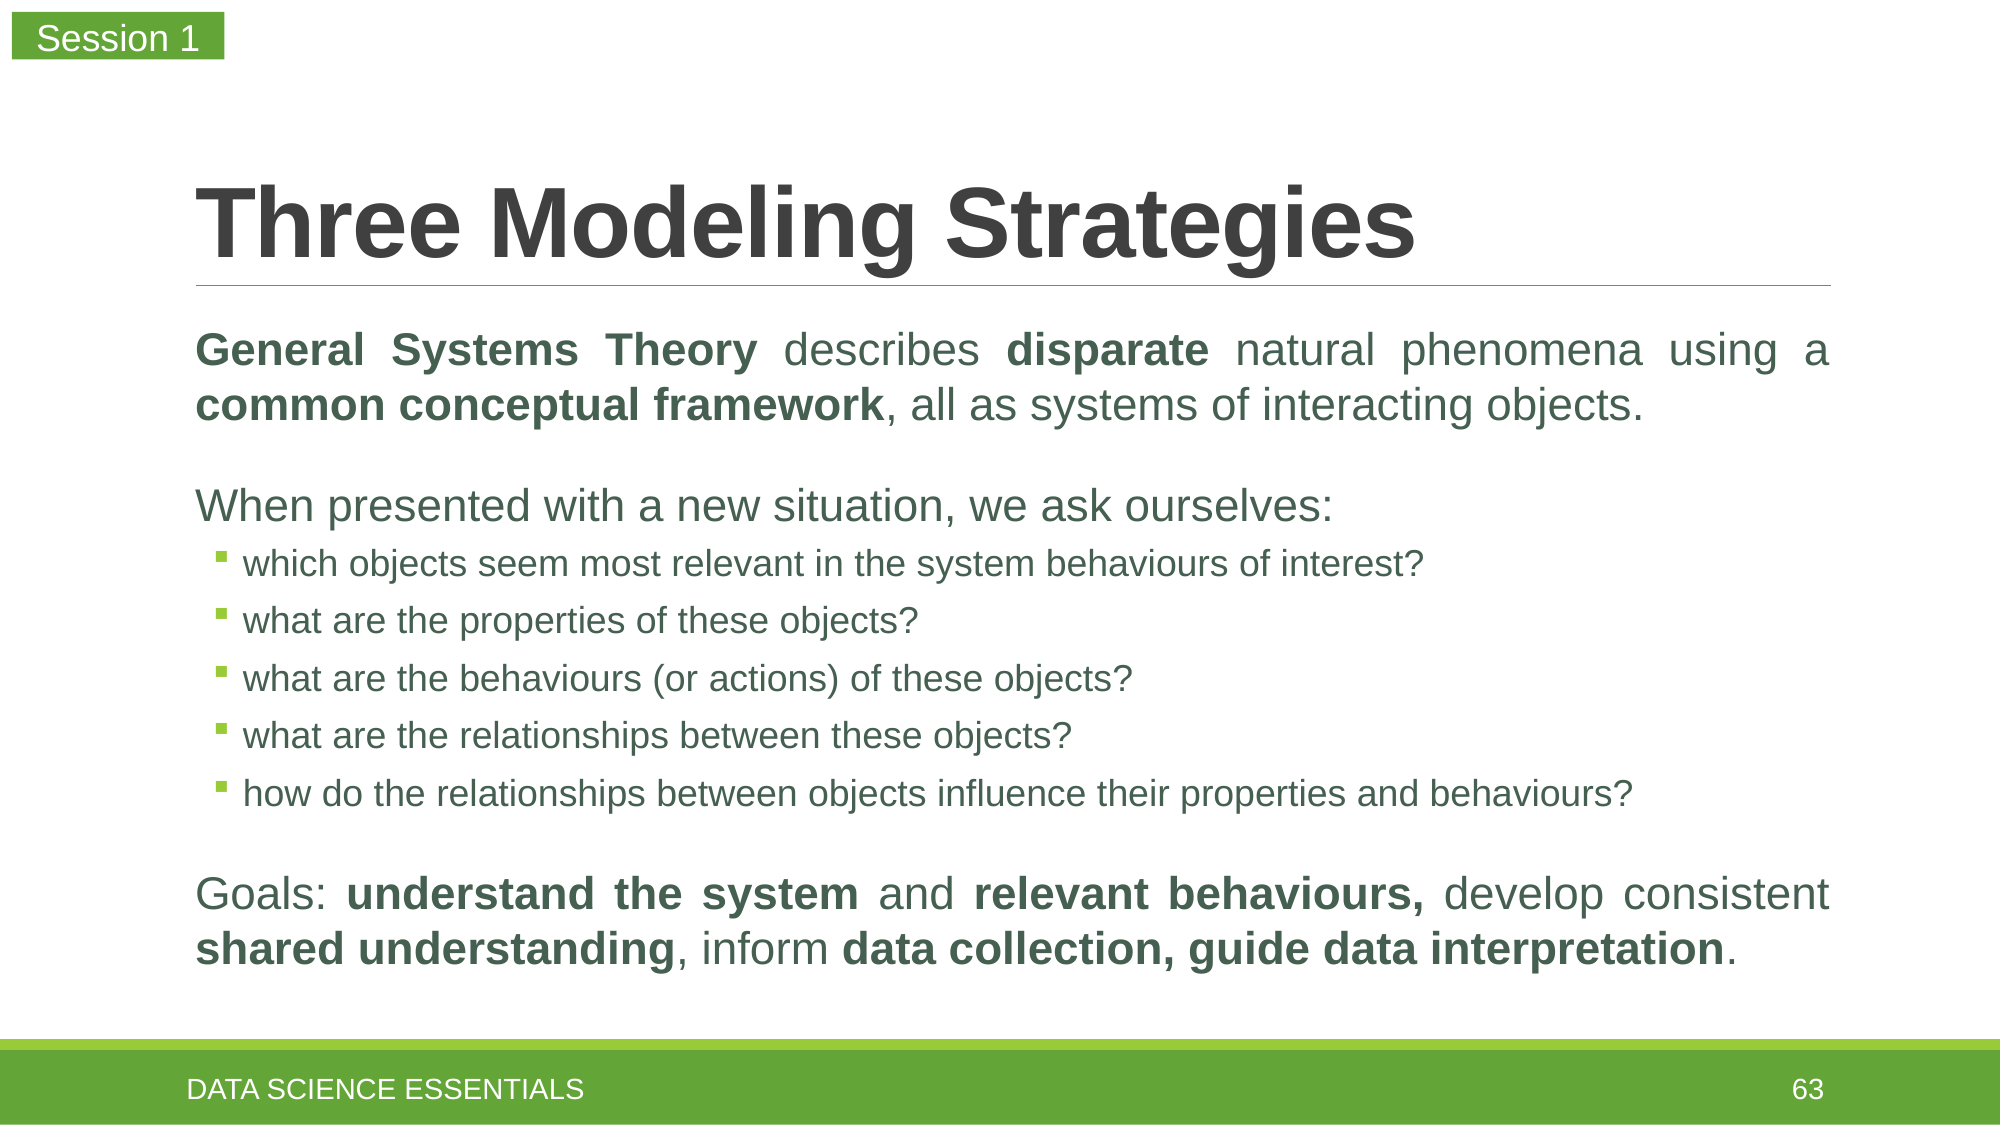

Session 1
# Three Modeling Strategies
General Systems Theory describes disparate natural phenomena using a common conceptual framework, all as systems of interacting objects.
When presented with a new situation, we ask ourselves:
which objects seem most relevant in the system behaviours of interest?
what are the properties of these objects?
what are the behaviours (or actions) of these objects?
what are the relationships between these objects?
how do the relationships between objects influence their properties and behaviours?
Goals: understand the system and relevant behaviours, develop consistent shared understanding, inform data collection, guide data interpretation.
DATA SCIENCE ESSENTIALS
63